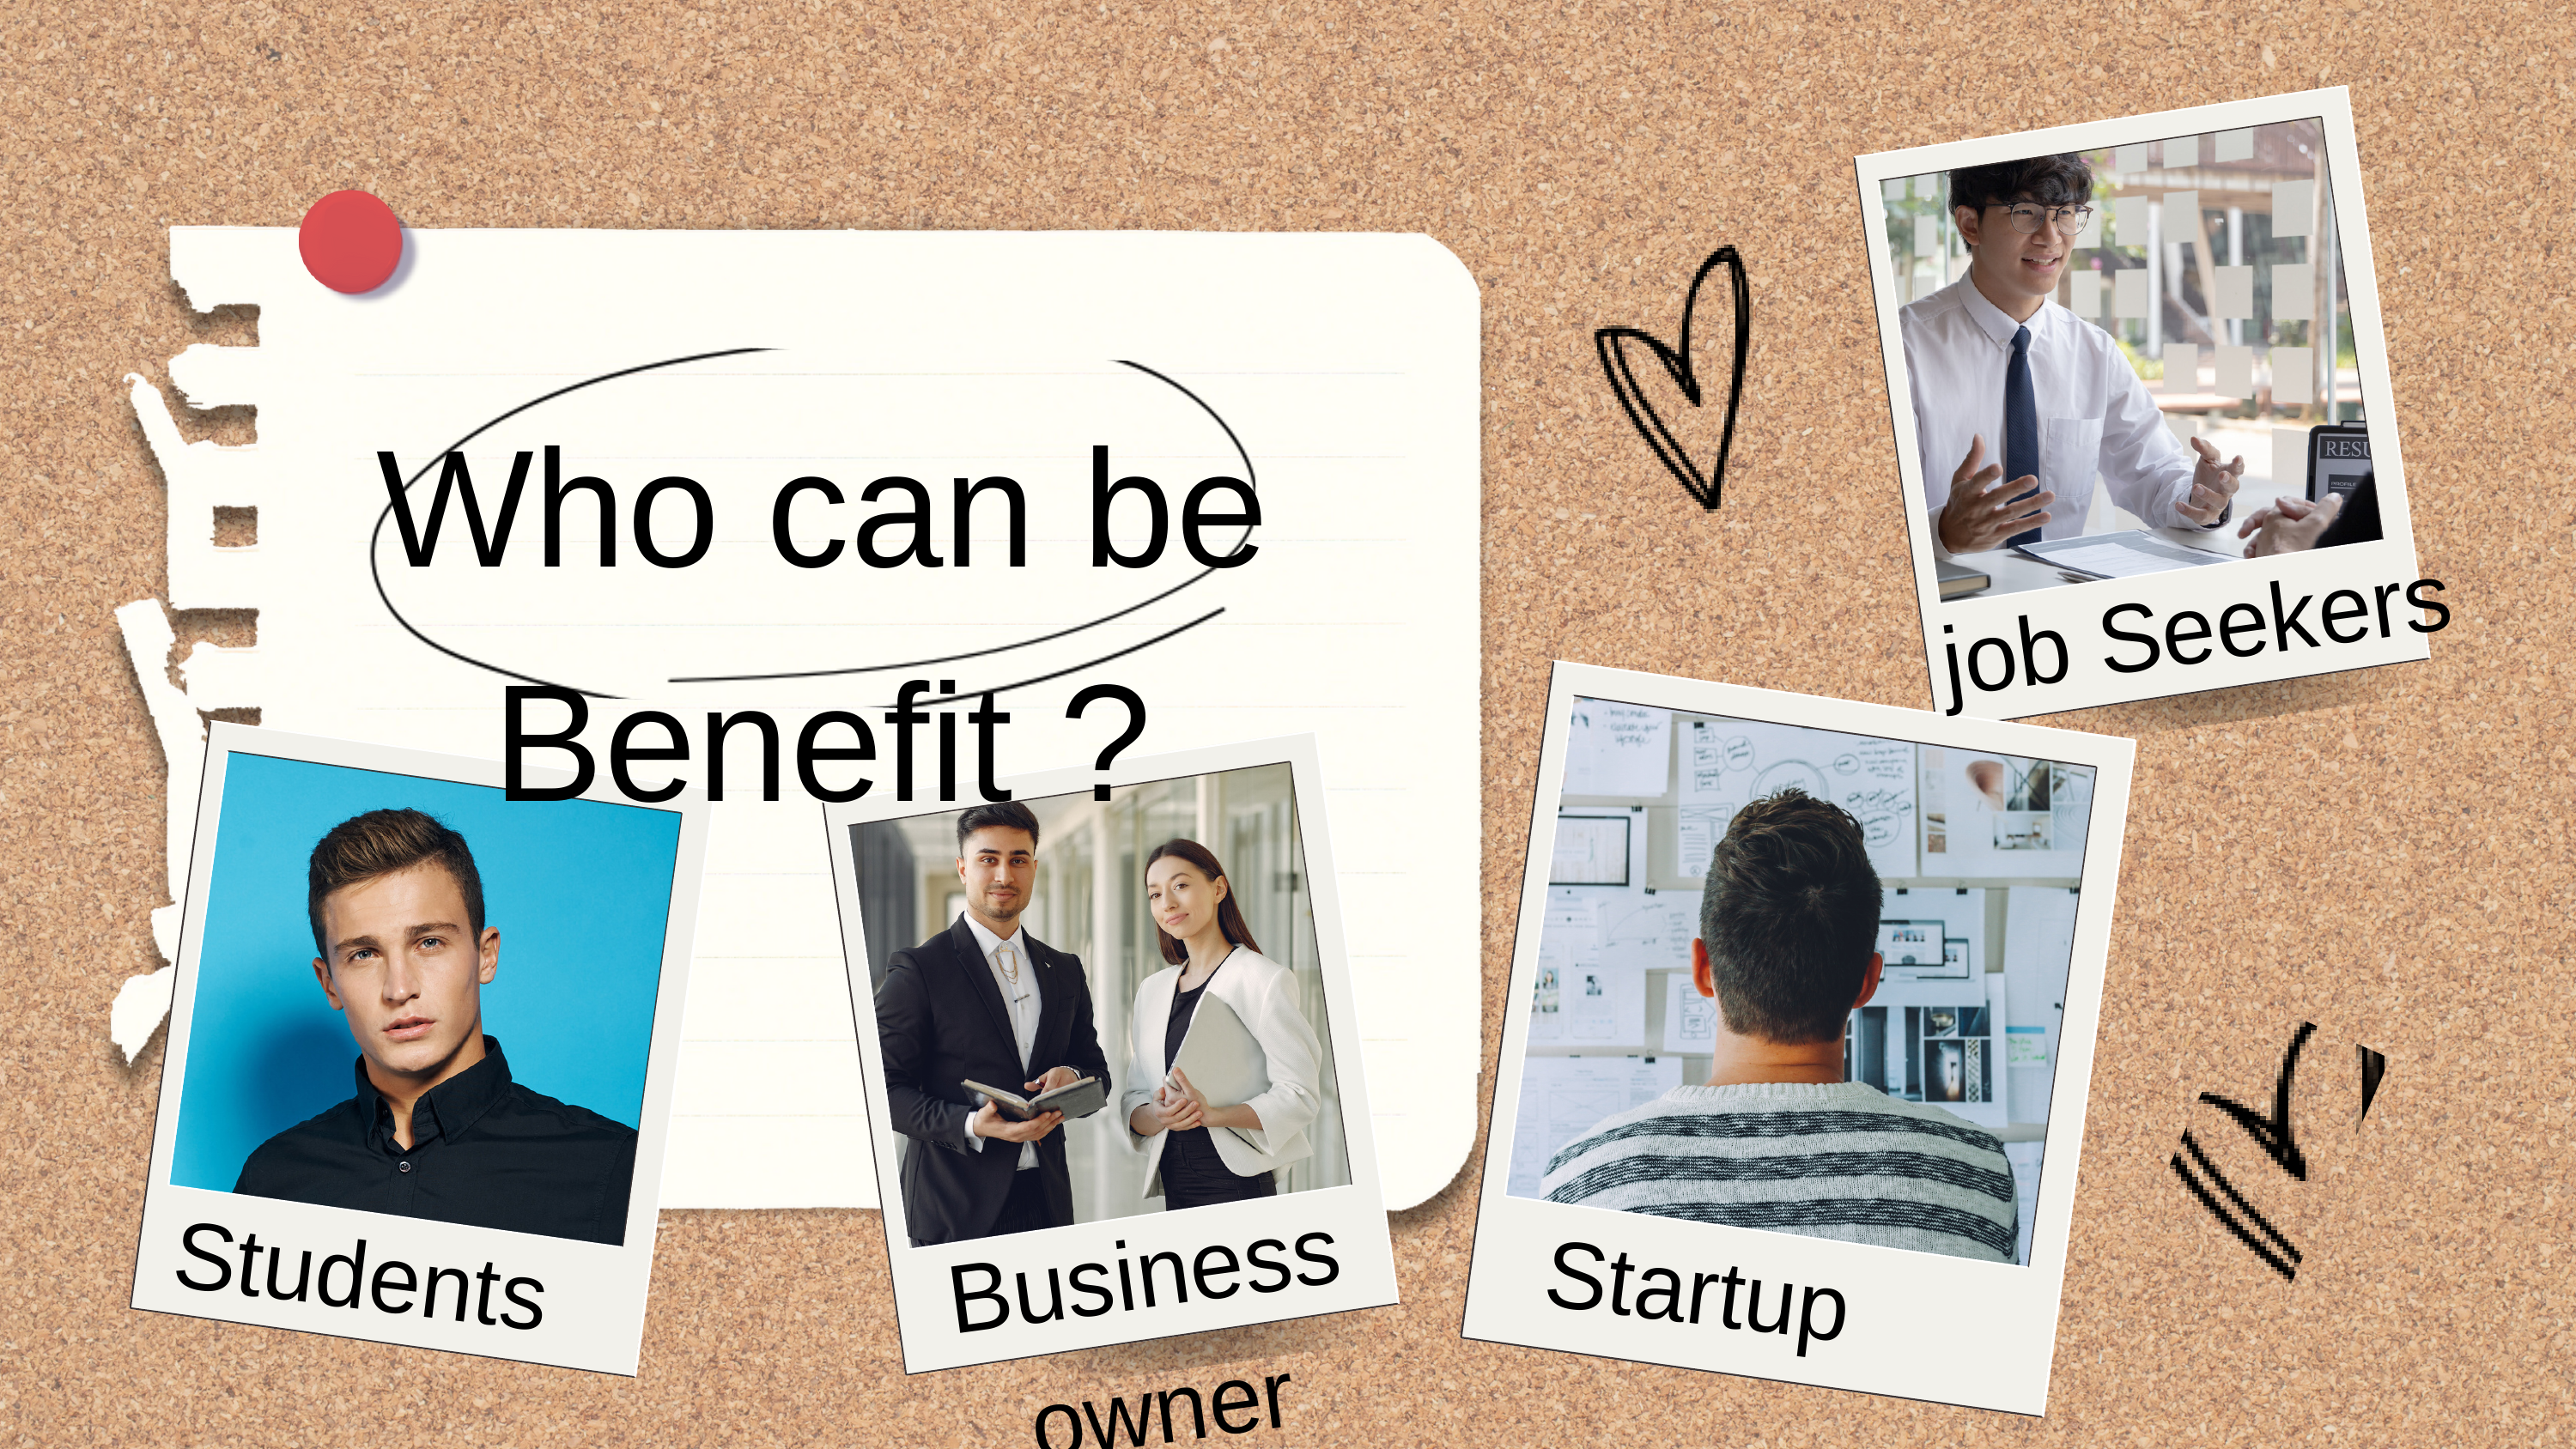

Who can be Benefit ?
job Seekers

Business owner
Students
Startup